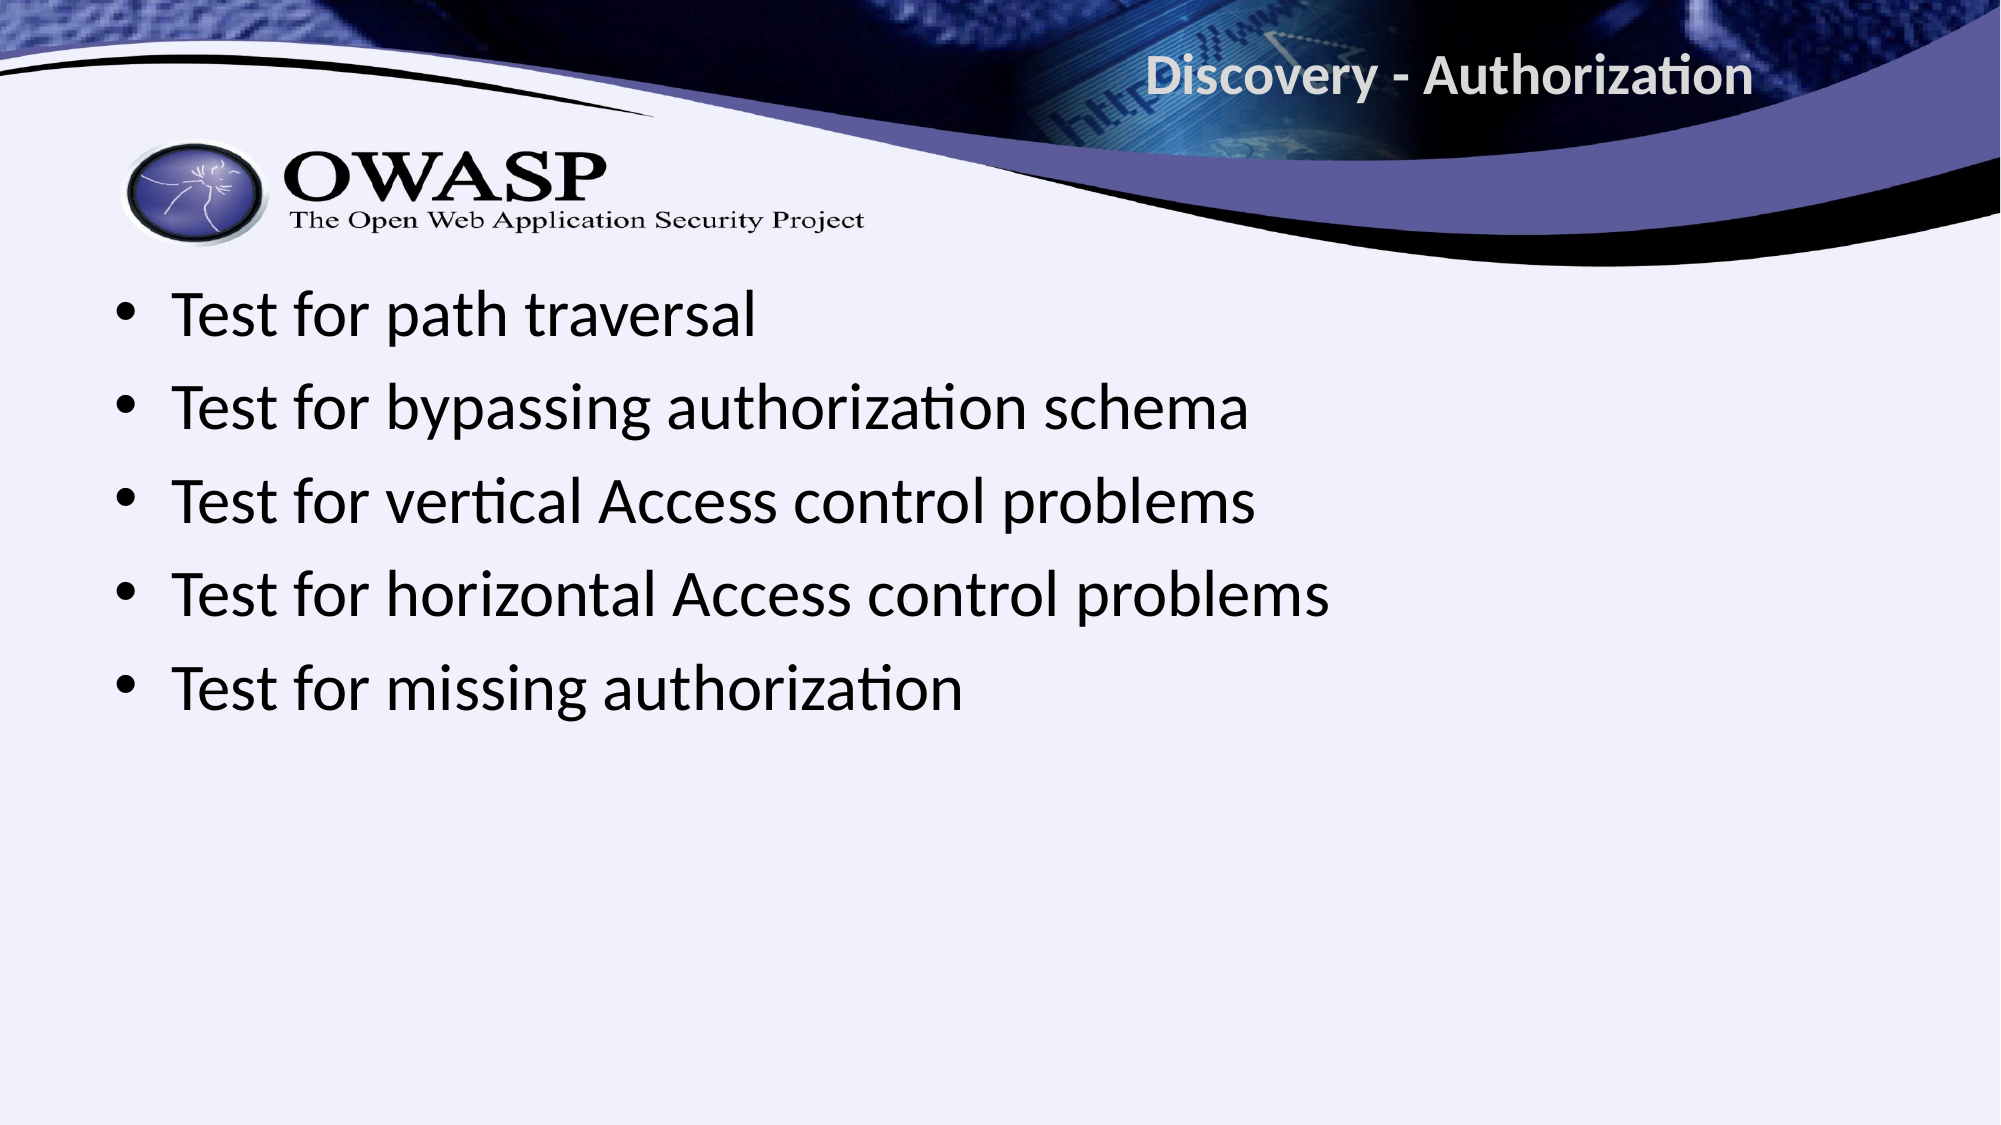

# Discovery - Authorization
Test for path traversal
Test for bypassing authorization schema
Test for vertical Access control problems
Test for horizontal Access control problems
Test for missing authorization